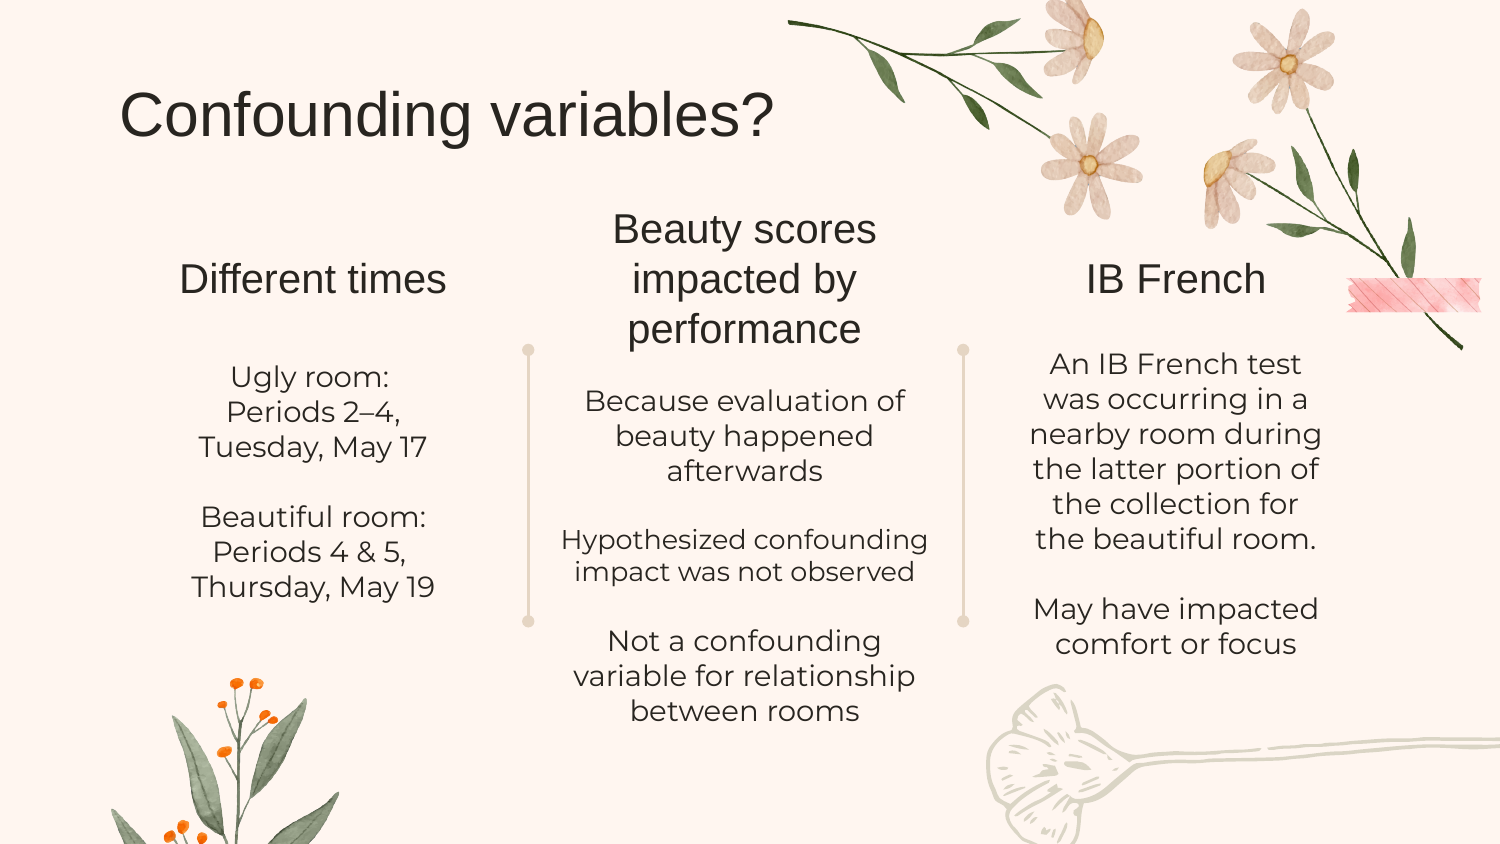

Confounding variables?
# Different times
Beauty scores impacted by performance
IB French
An IB French test was occurring in a nearby room during the latter portion of the collection for the beautiful room.

May have impacted comfort or focus
Ugly room:
Periods 2–4, Tuesday, May 17

Beautiful room: Periods 4 & 5,  Thursday, May 19
Because evaluation of beauty happened afterwards

Hypothesized confounding impact was not observed

Not a confounding variable for relationship between rooms